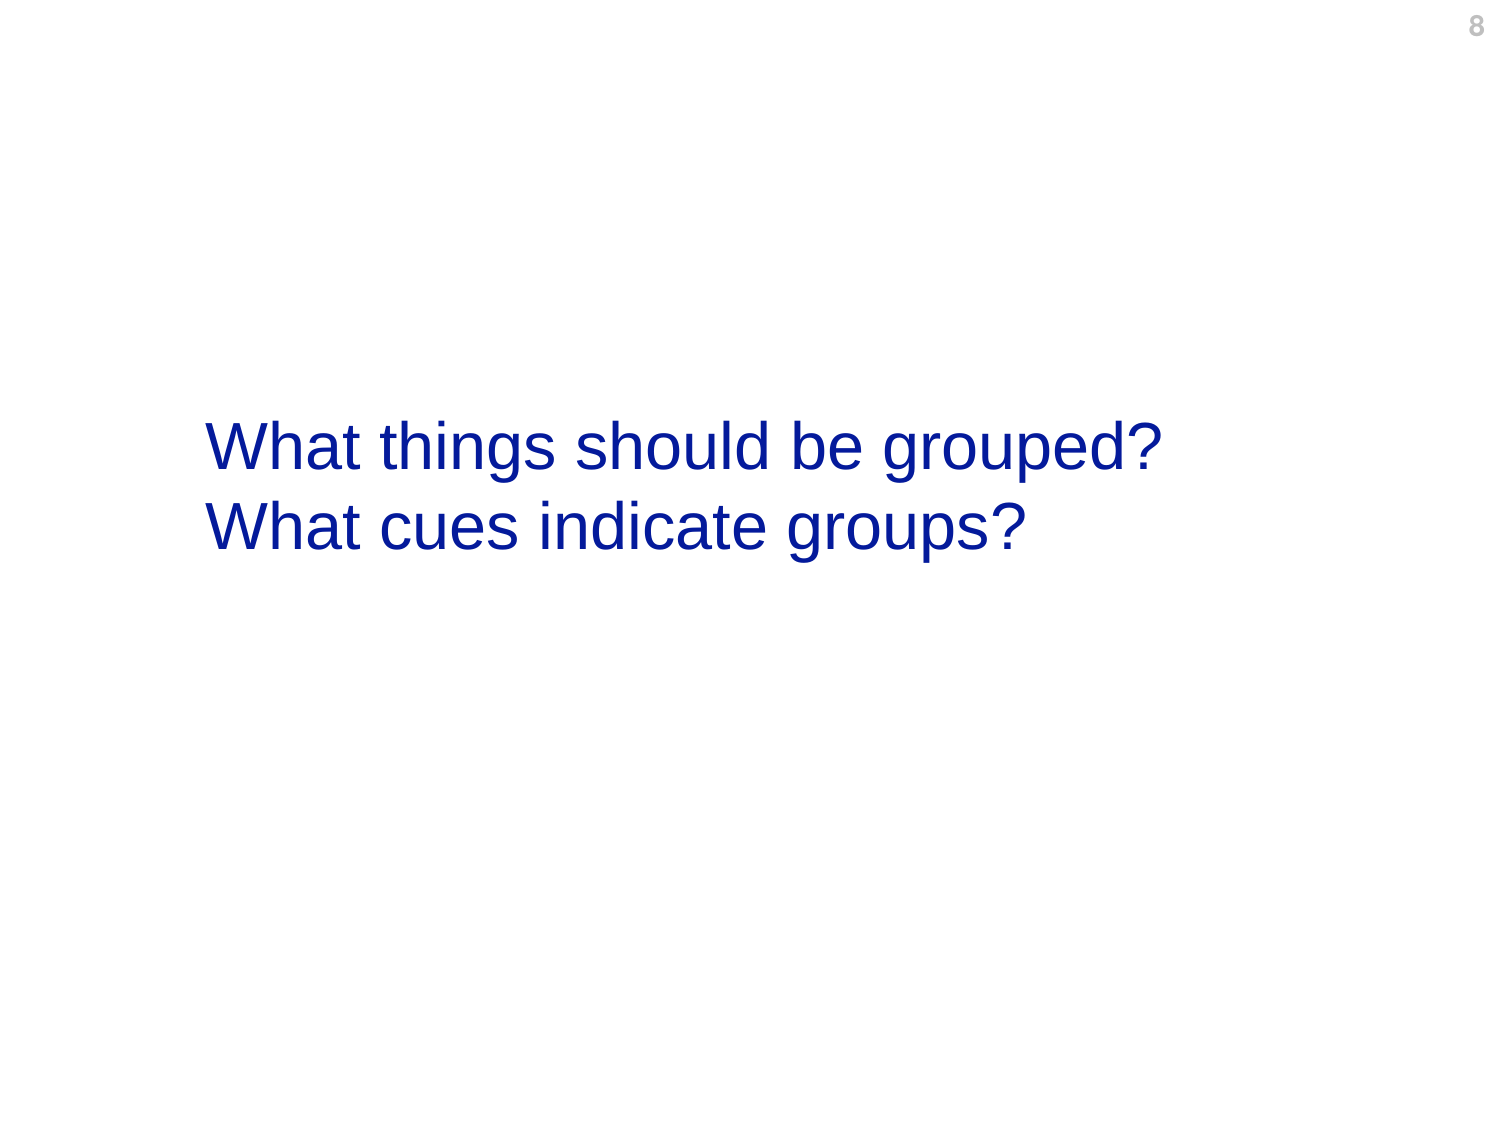

# What things should be grouped? What cues indicate groups?